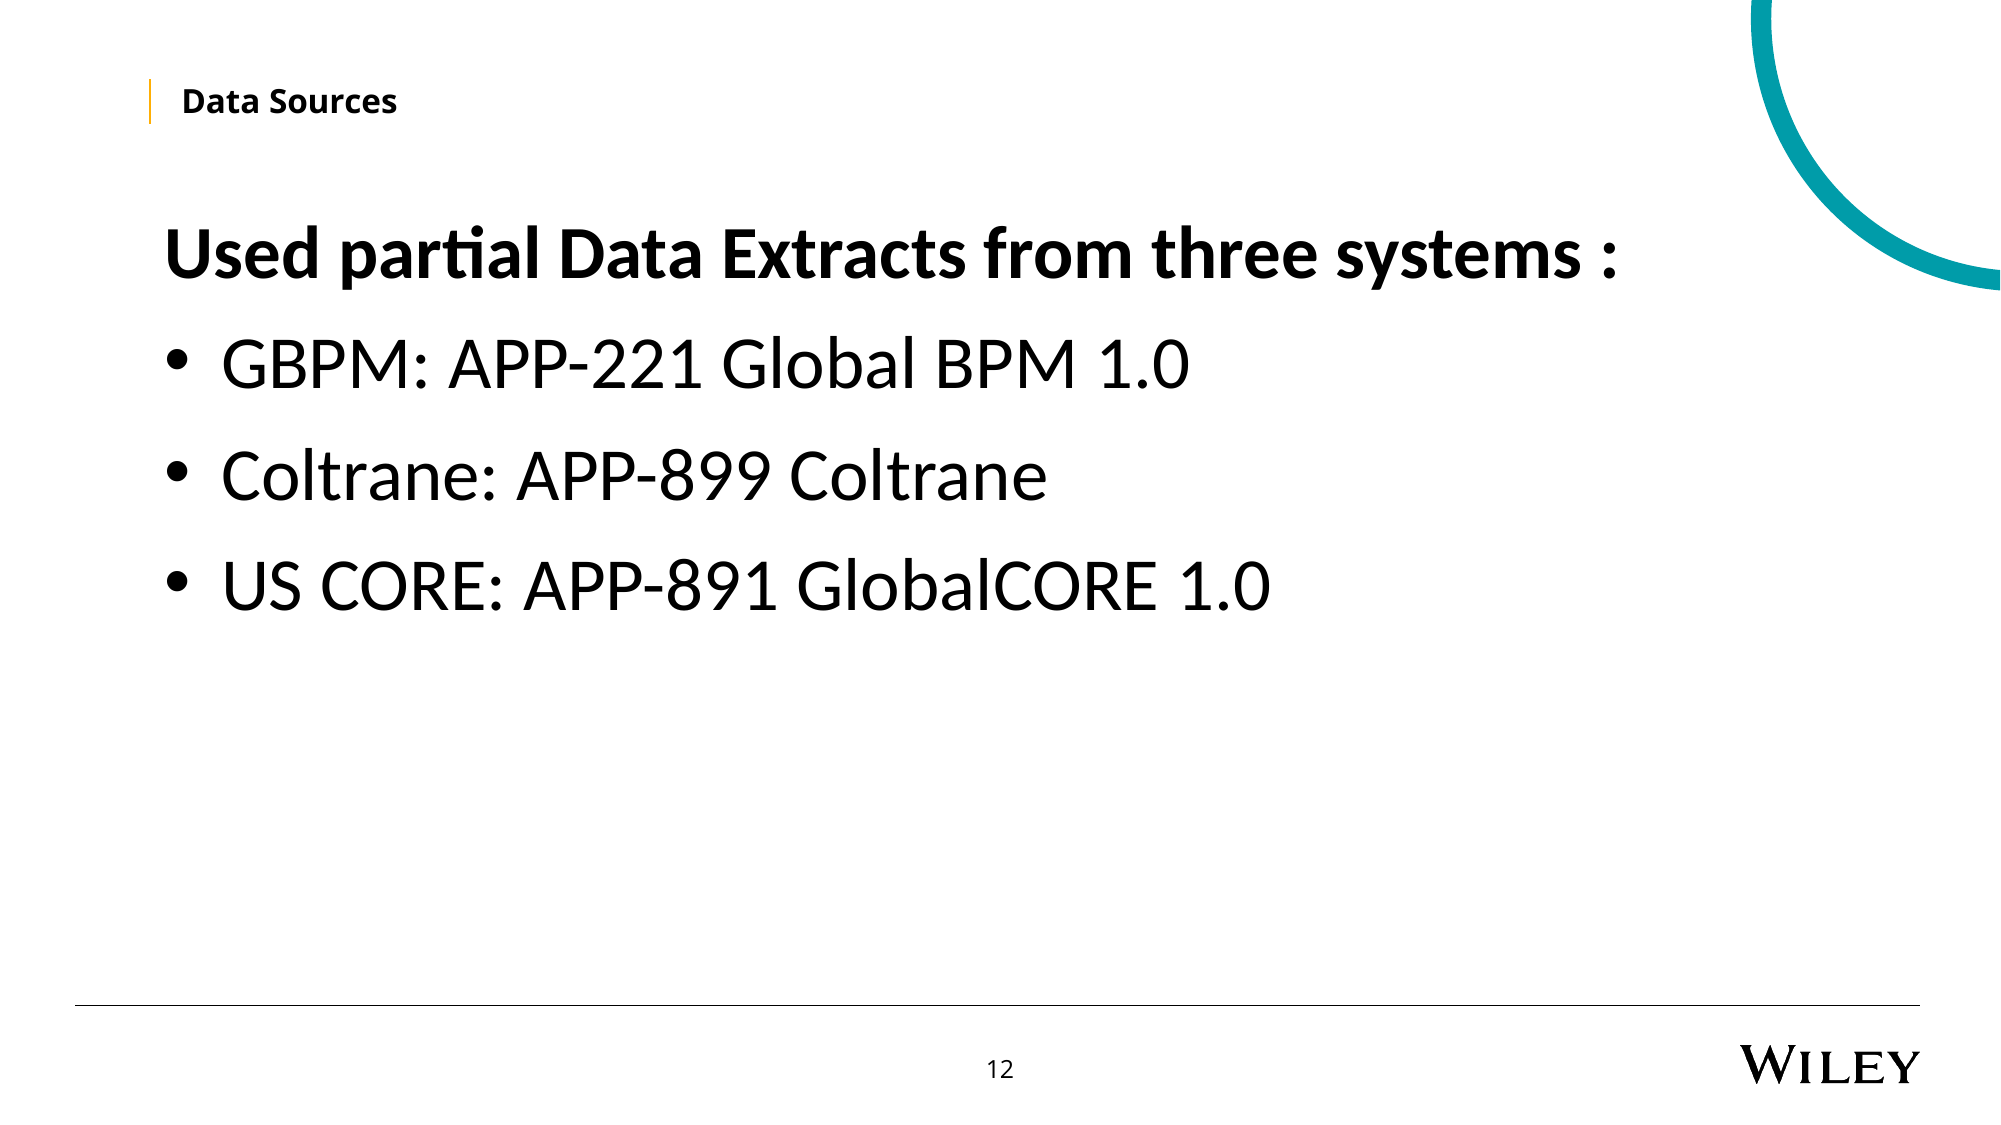

Data Sources
Used partial Data Extracts from three systems :
GBPM: APP-221 Global BPM 1.0
Coltrane: APP-899 Coltrane
US CORE: APP-891 GlobalCORE 1.0

12